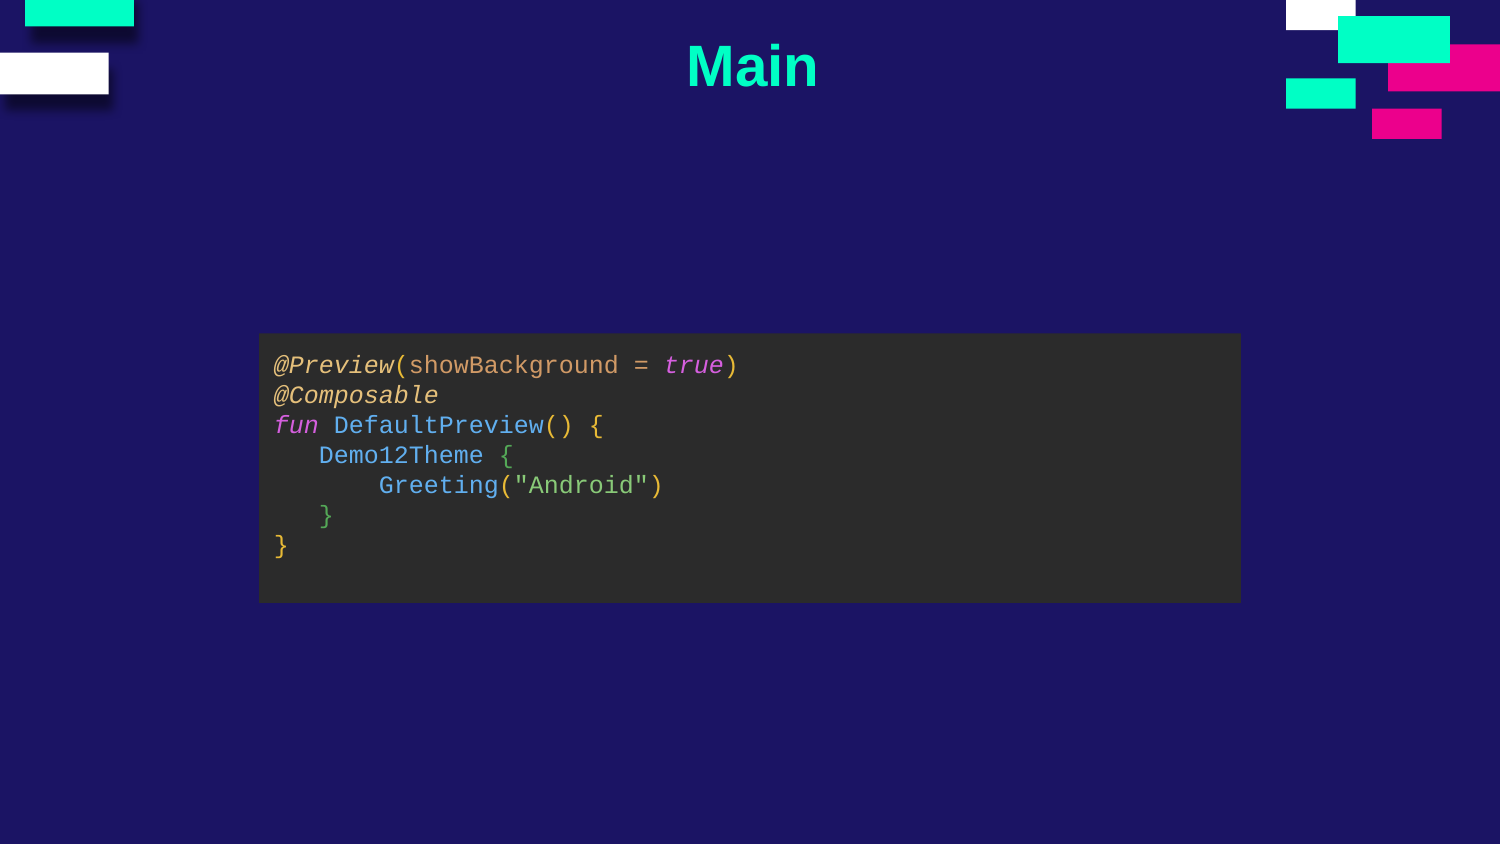

Main

@Preview(showBackground = true)
@Composable
fun DefaultPreview() {
   Demo12Theme {
       Greeting("Android")
   }
}